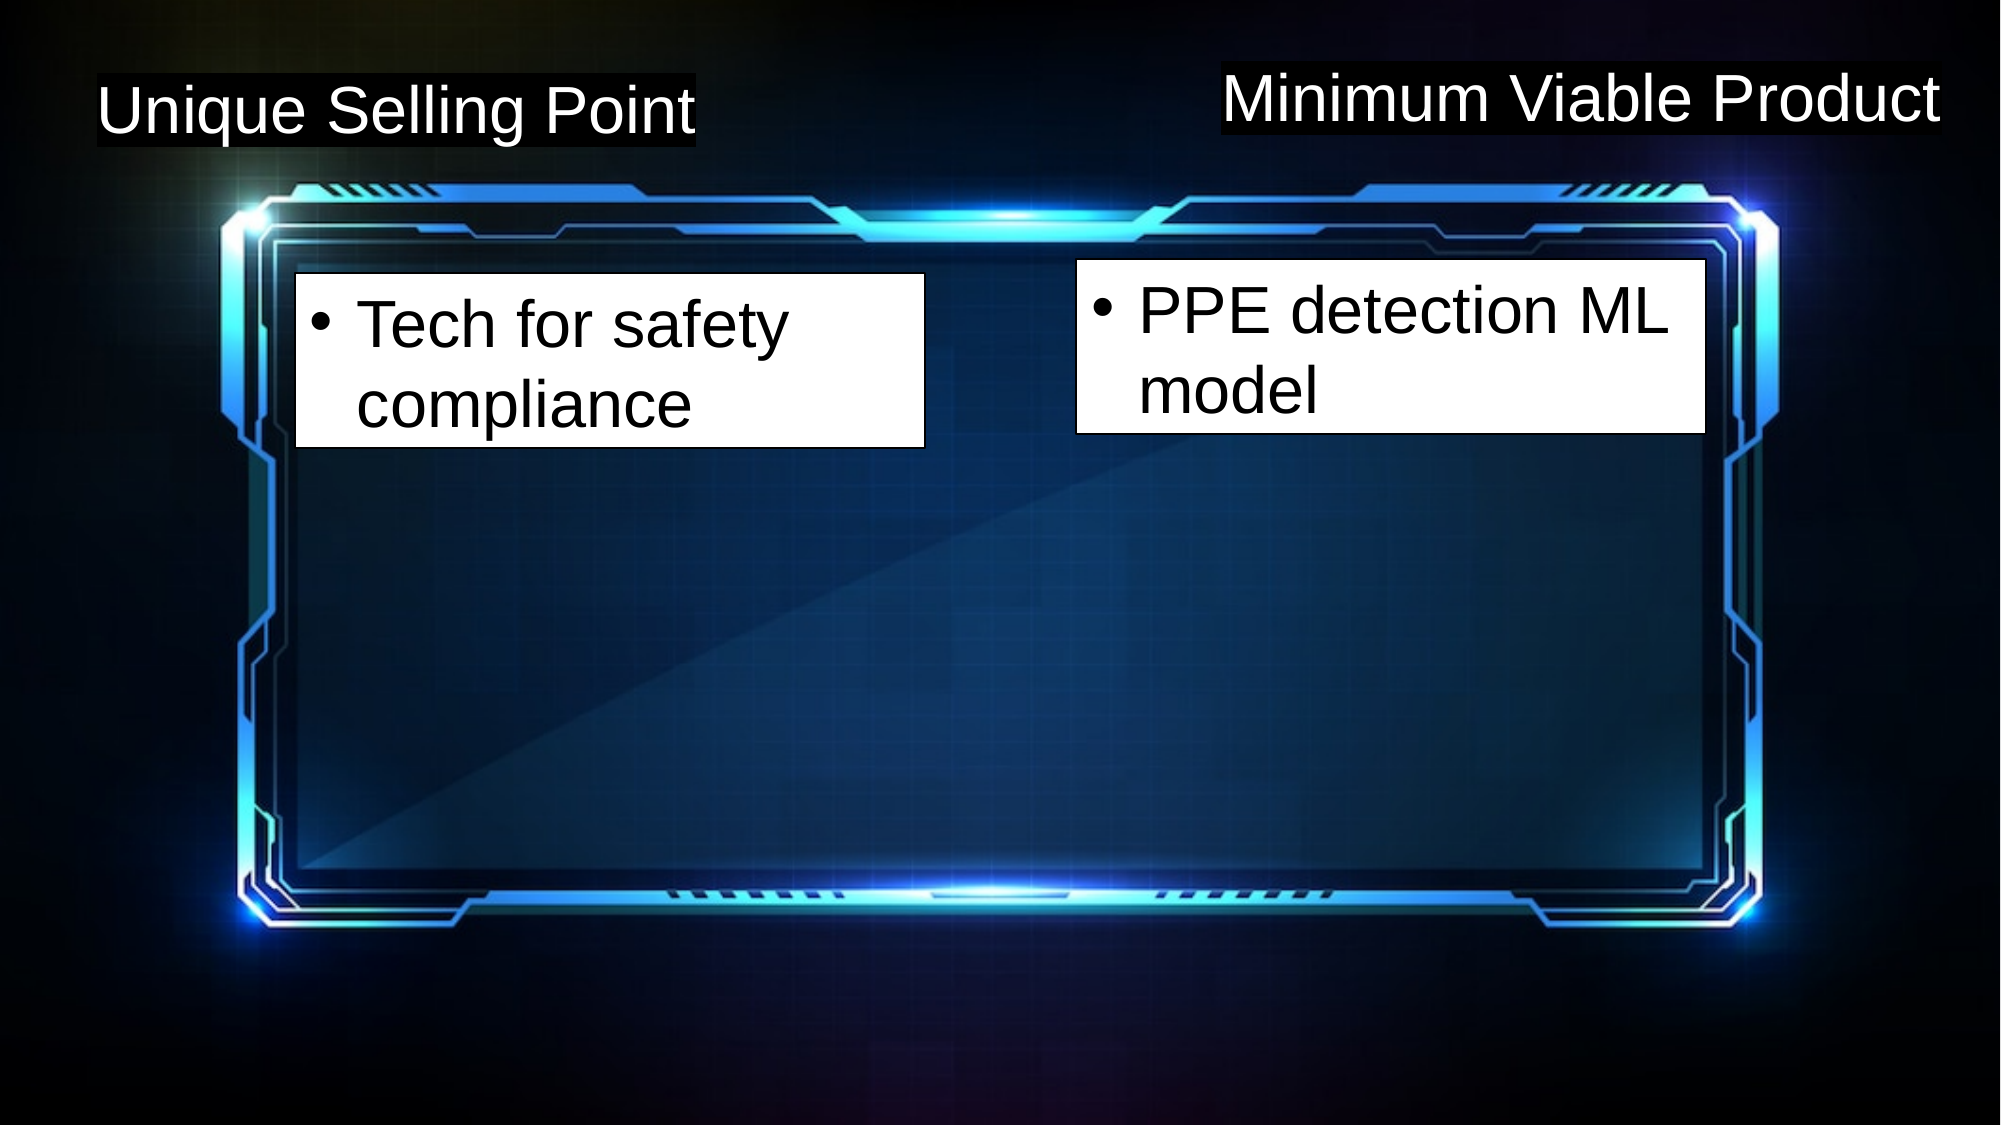

Minimum Viable Product
# Unique Selling Point
PPE detection ML model
Tech for safety compliance